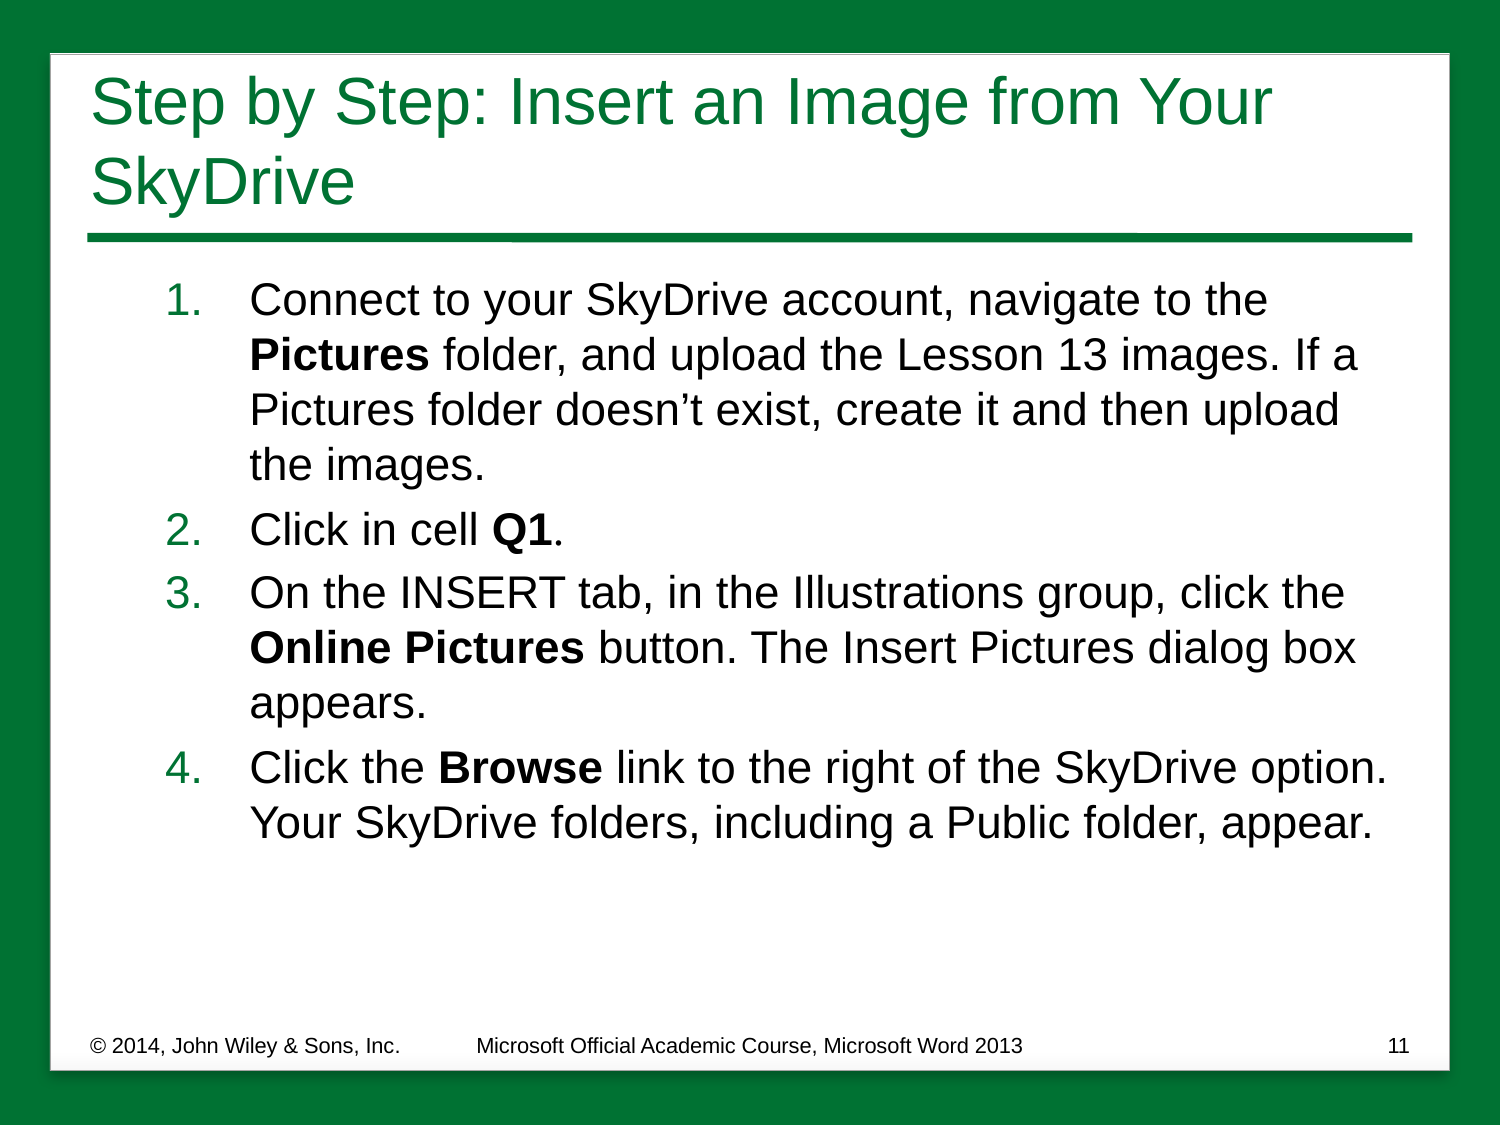

# Step by Step: Insert an Image from Your SkyDrive
Connect to your SkyDrive account, navigate to the Pictures folder, and upload the Lesson 13 images. If a Pictures folder doesn’t exist, create it and then upload the images.
Click in cell Q1.
On the INSERT tab, in the Illustrations group, click the Online Pictures button. The Insert Pictures dialog box appears.
Click the Browse link to the right of the SkyDrive option. Your SkyDrive folders, including a Public folder, appear.
© 2014, John Wiley & Sons, Inc.
Microsoft Official Academic Course, Microsoft Word 2013
11